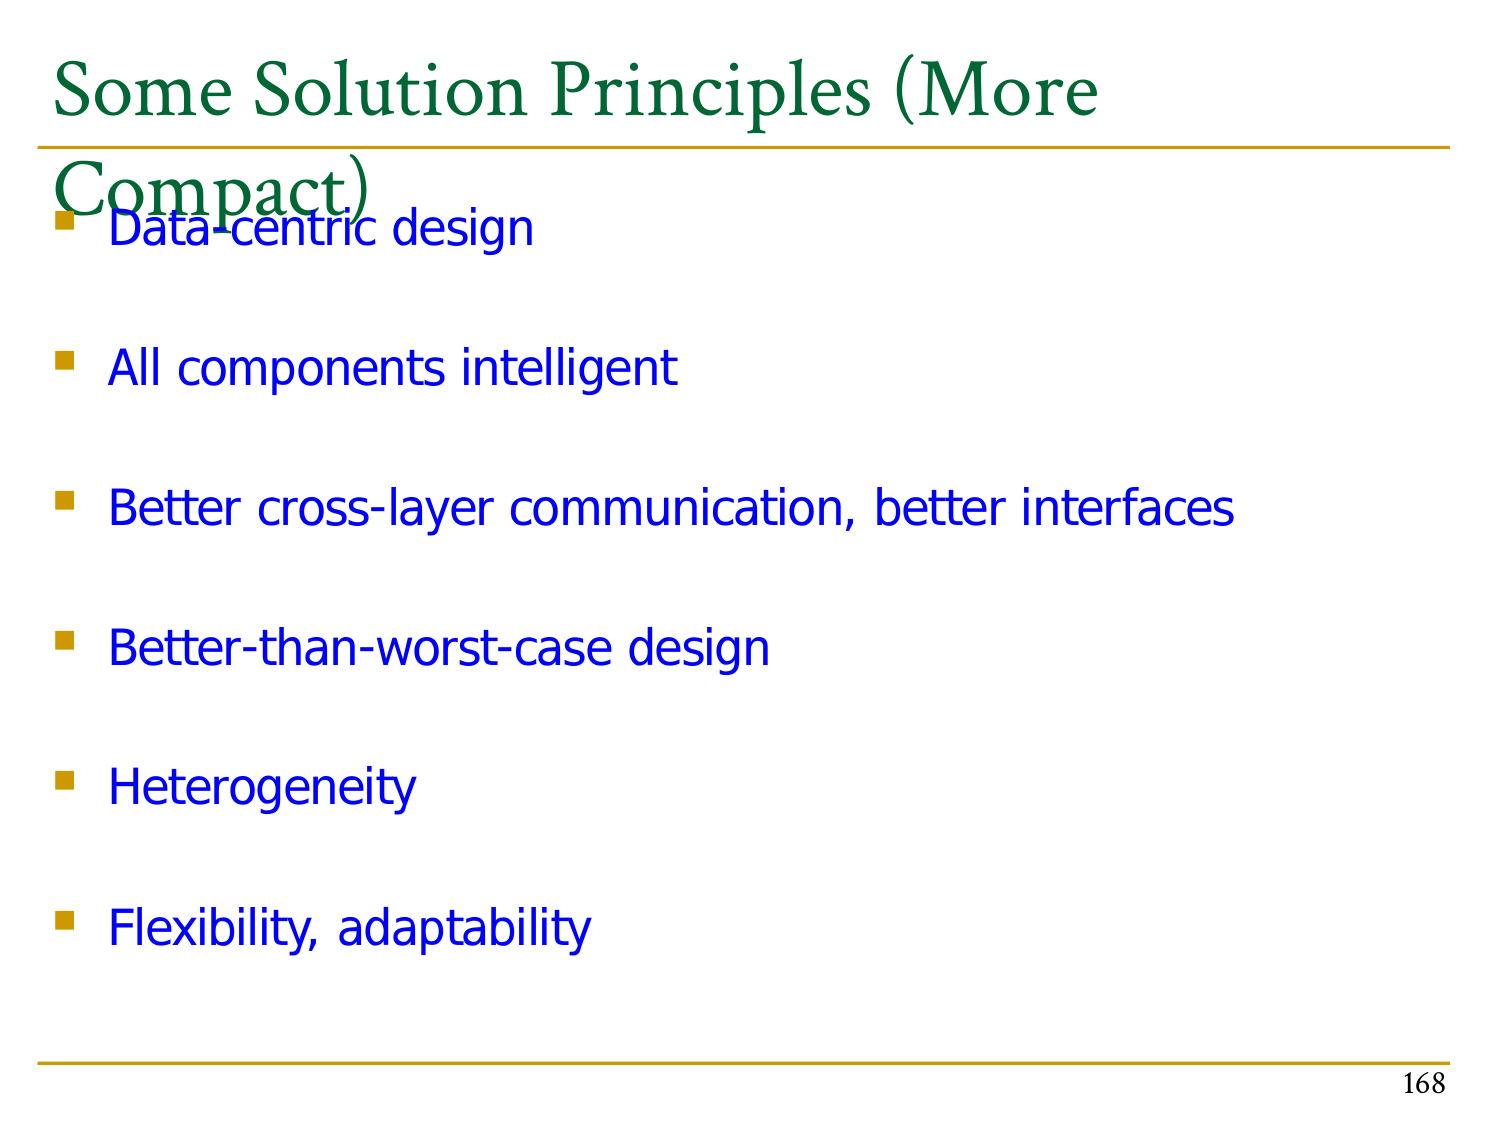

# Some Solution Principles (More Compact)
Data-centric design

All components intelligent

Better cross-layer communication, better interfaces

Better-than-worst-case design

Heterogeneity

Flexibility, adaptability

168